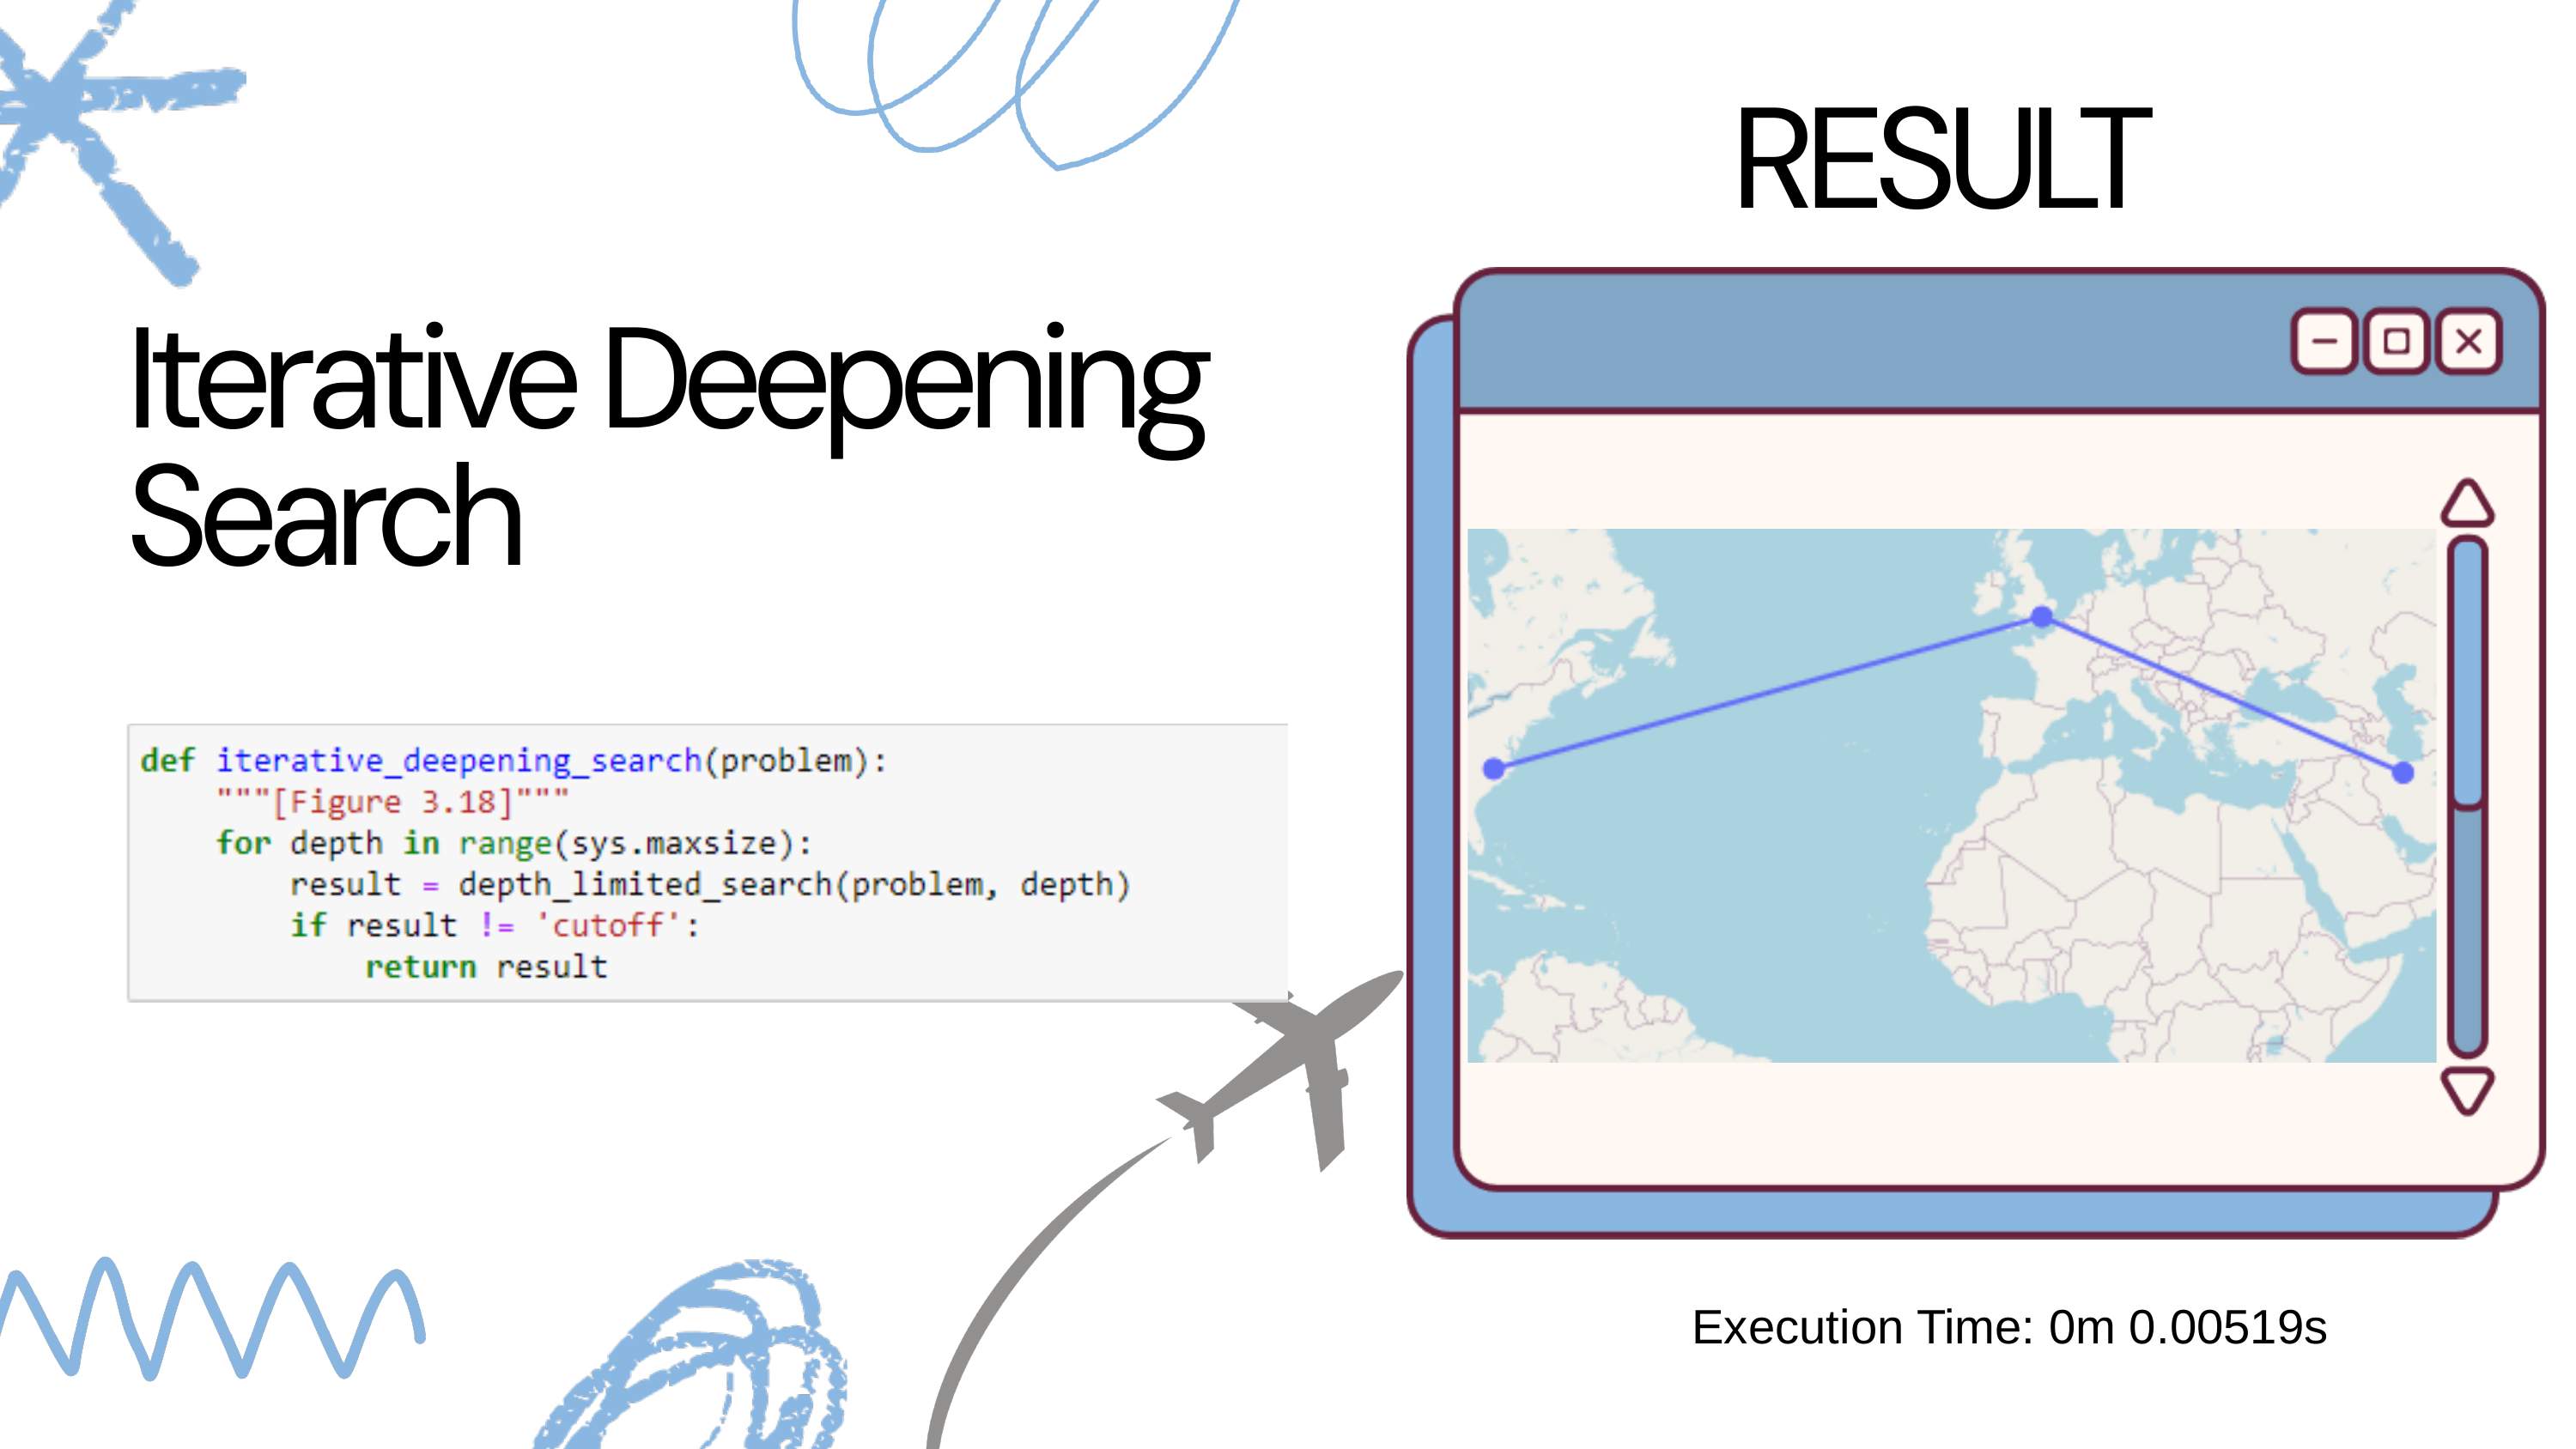

RESULT

Iterative Deepening Search

Execution Time: 0m 0.00519s